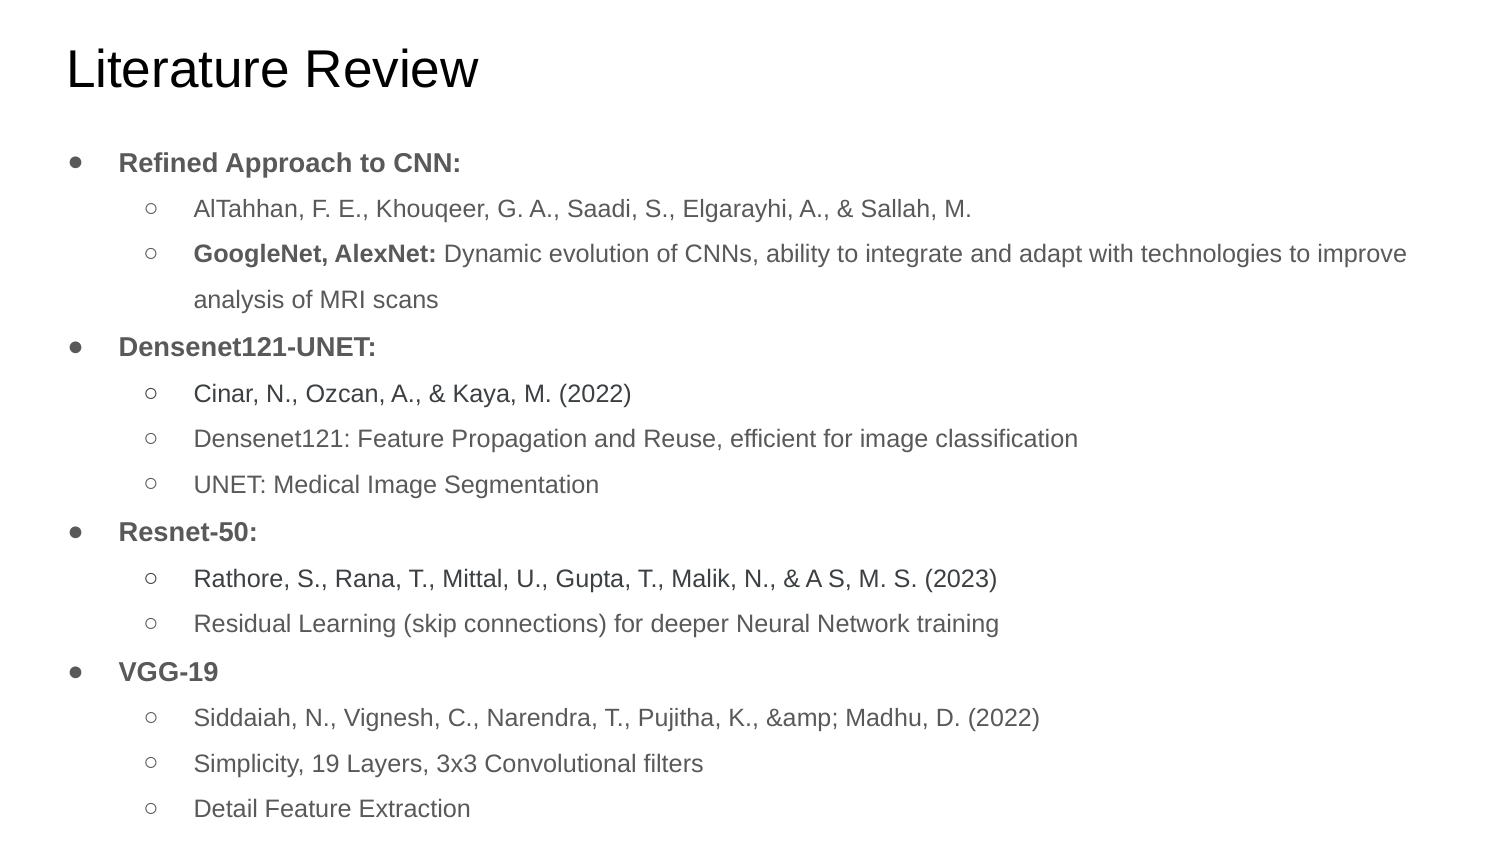

# Literature Review

Refined Approach to CNN:
AlTahhan, F. E., Khouqeer, G. A., Saadi, S., Elgarayhi, A., & Sallah, M.
GoogleNet, AlexNet: Dynamic evolution of CNNs, ability to integrate and adapt with technologies to improve analysis of MRI scans
Densenet121-UNET:
Cinar, N., Ozcan, A., & Kaya, M. (2022)
Densenet121: Feature Propagation and Reuse, efficient for image classification
UNET: Medical Image Segmentation
Resnet-50:
Rathore, S., Rana, T., Mittal, U., Gupta, T., Malik, N., & A S, M. S. (2023)
Residual Learning (skip connections) for deeper Neural Network training
VGG-19
Siddaiah, N., Vignesh, C., Narendra, T., Pujitha, K., &amp; Madhu, D. (2022)
Simplicity, 19 Layers, 3x3 Convolutional filters
Detail Feature Extraction